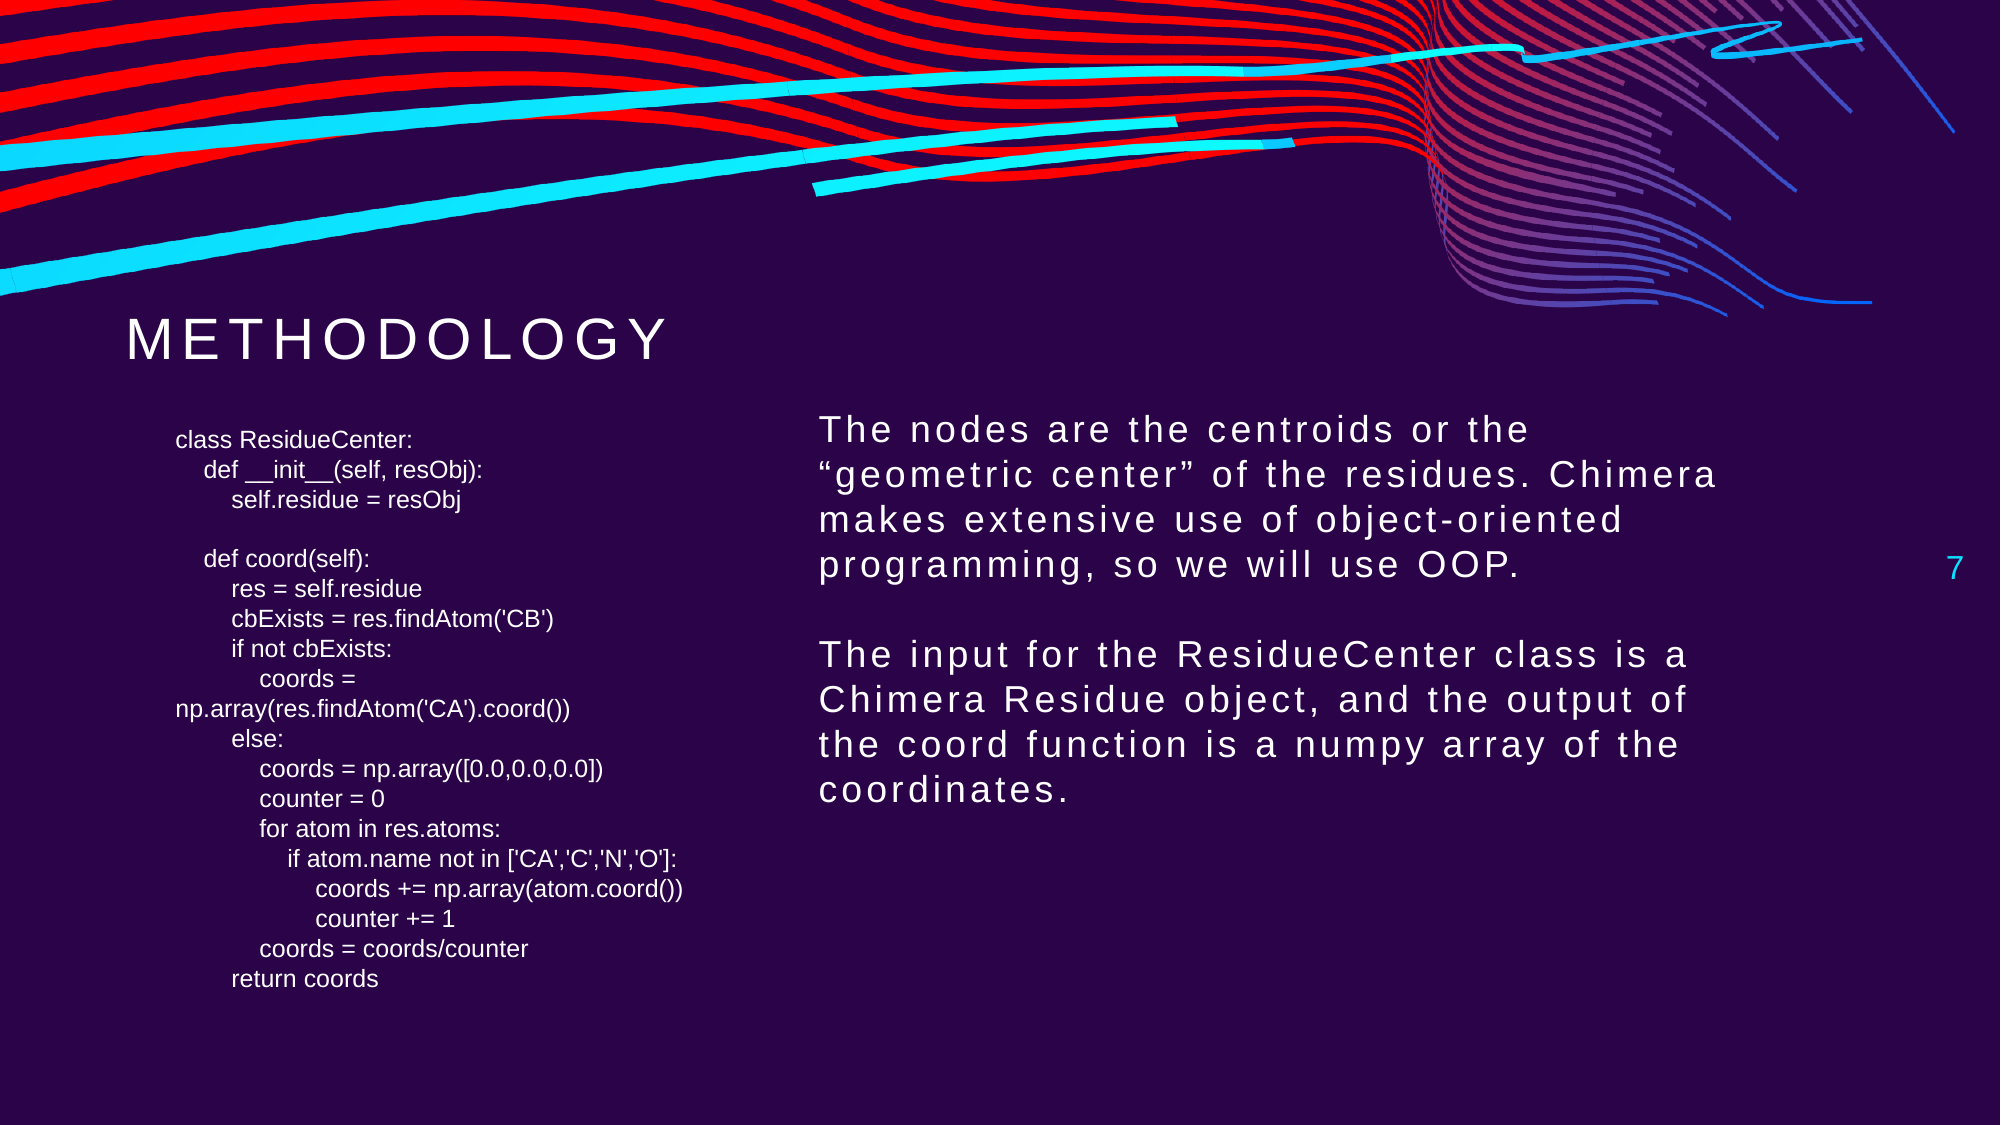

# METHODOLOGY
The nodes are the centroids or the “geometric center” of the residues. Chimera makes extensive use of object-oriented programming, so we will use OOP.

The input for the ResidueCenter class is a Chimera Residue object, and the output of the coord function is a numpy array of the coordinates.

class ResidueCenter:
    def __init__(self, resObj):
        self.residue = resObj

    def coord(self):
        res = self.residue
        cbExists = res.findAtom('CB')
        if not cbExists:
            coords = np.array(res.findAtom('CA').coord())
        else:
            coords = np.array([0.0,0.0,0.0])
            counter = 0
            for atom in res.atoms:
                if atom.name not in ['CA','C','N','O']:
                    coords += np.array(atom.coord())
                    counter += 1
            coords = coords/counter
        return coords
7